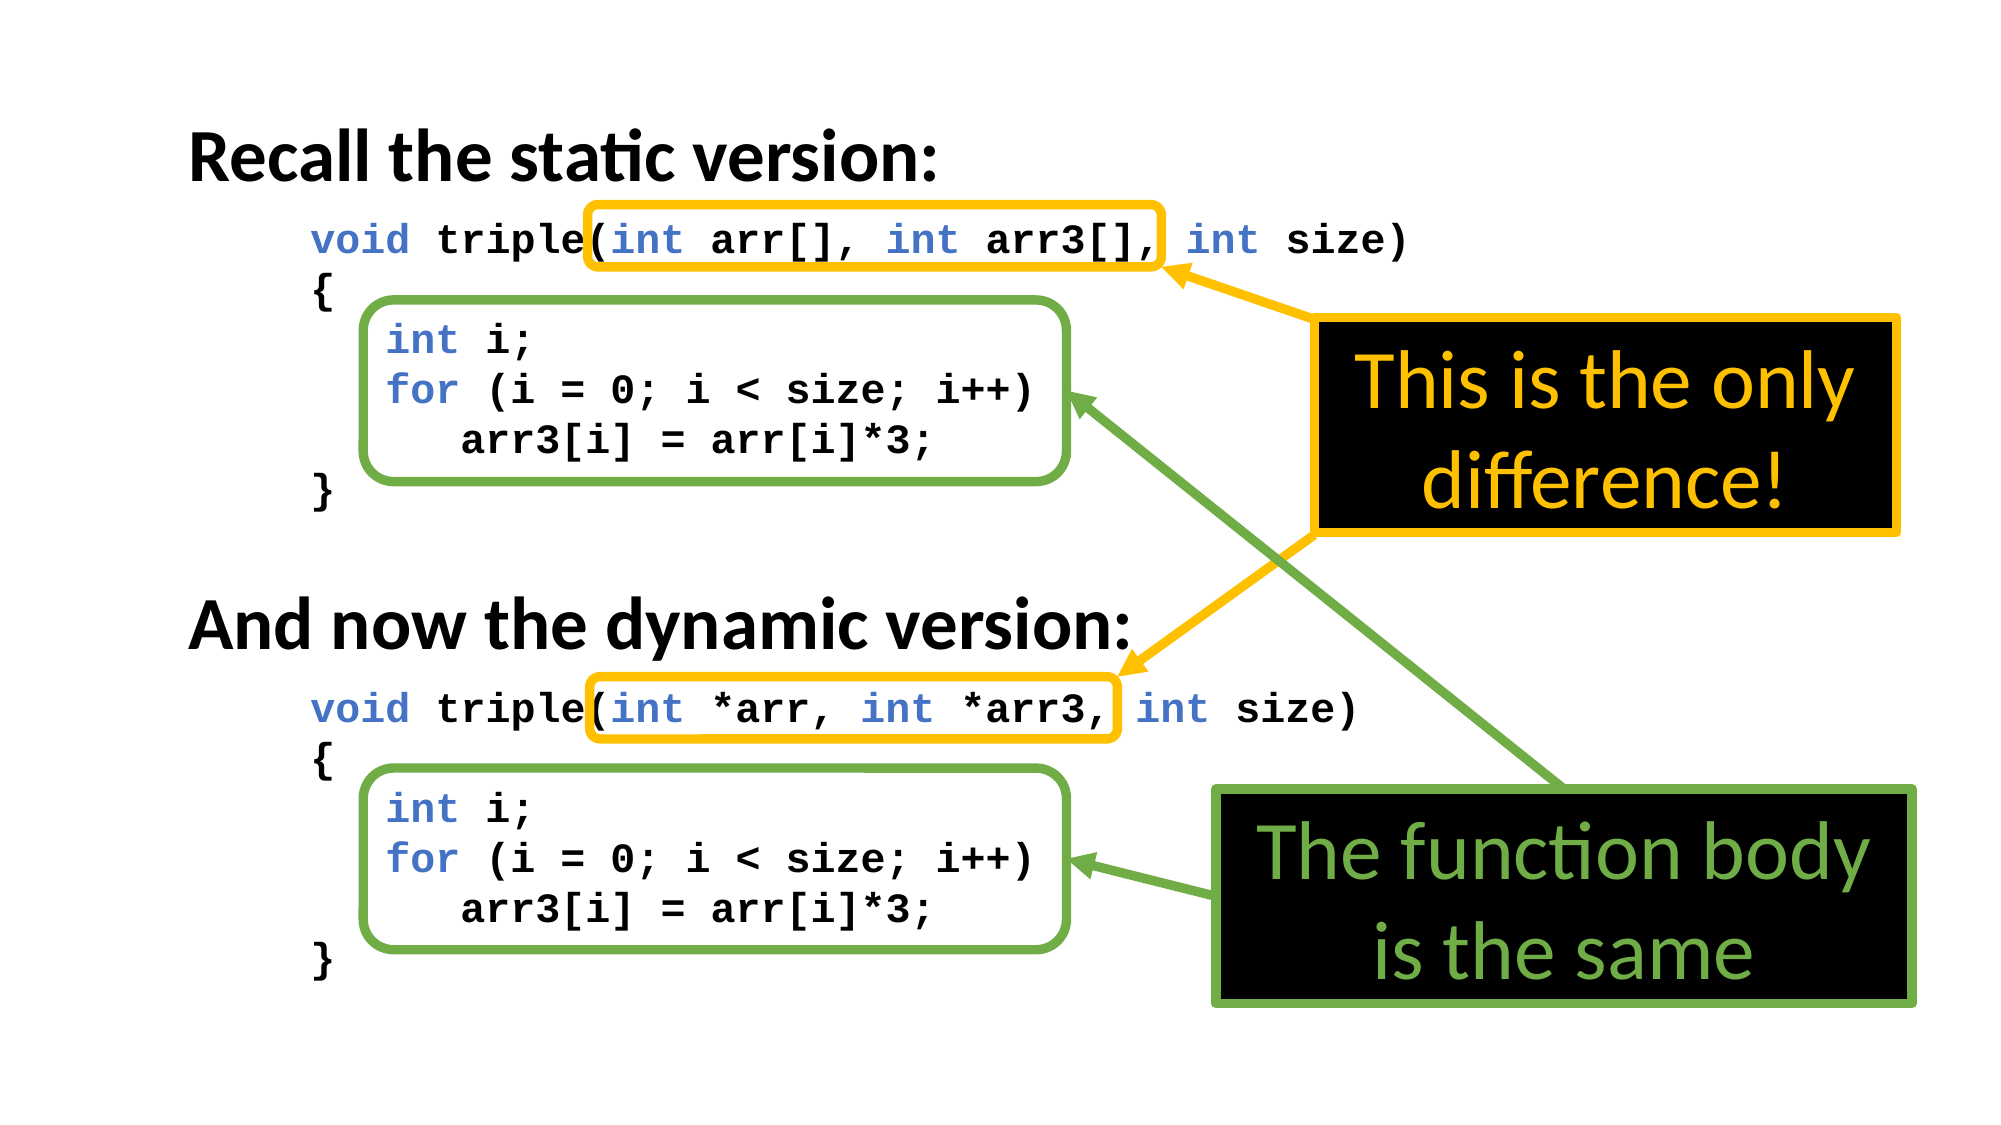

Recall the static version:
void triple(int arr[], int arr3[], int size)
{
   int i;
   for (i = 0; i < size; i++)
      arr3[i] = arr[i]*3;
}

This is the only difference!
And now the dynamic version:
void triple(int *arr, int *arr3, int size)
{
   int i;
   for (i = 0; i < size; i++)
      arr3[i] = arr[i]*3;
}

The function body is the same